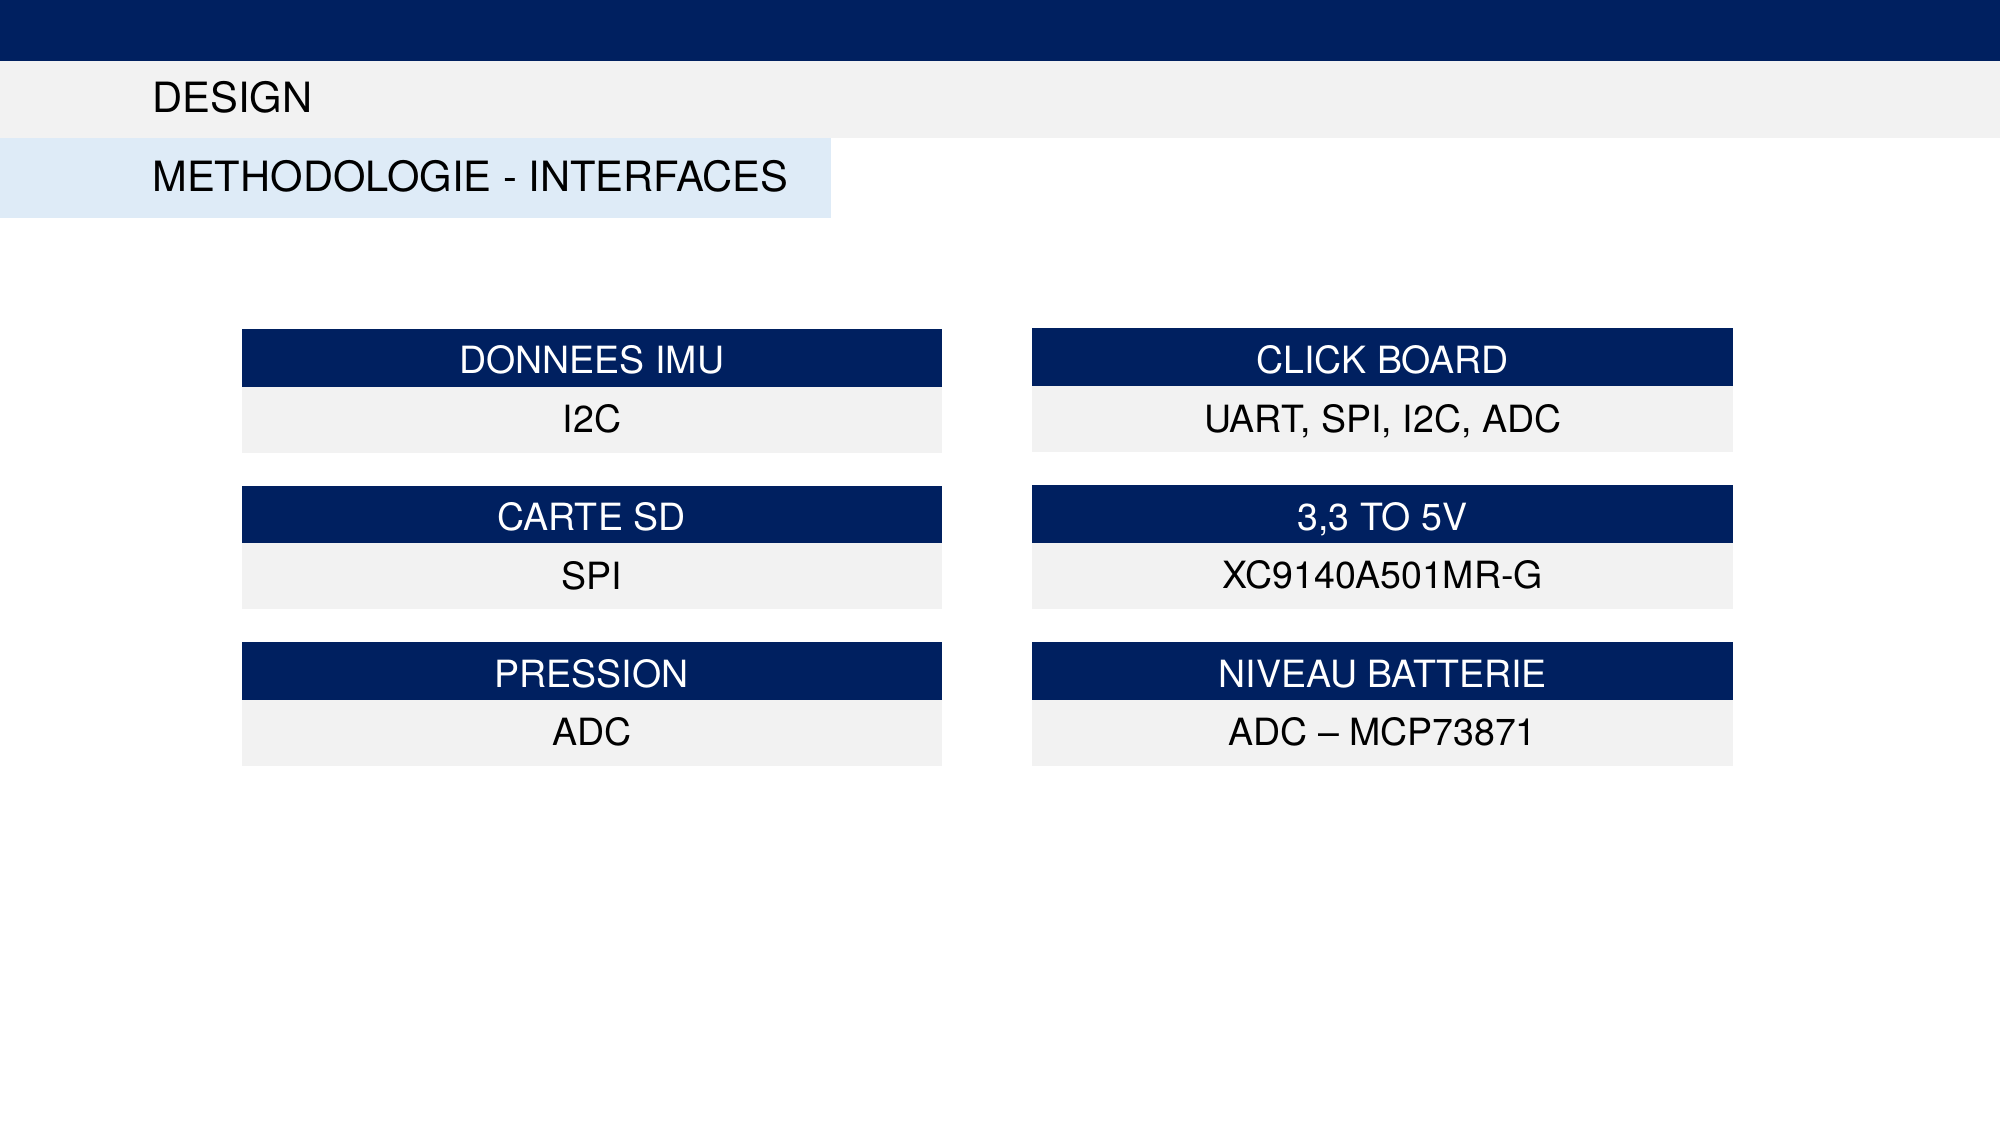

# DESIGN

METHODOLOGIE - INTERFACES
CLICK BOARD
UART, SPI, I2C, ADC
DONNEES IMU
I2C
3,3 TO 5V
XC9140A501MR-G
CARTE SD
SPI
PRESSION
ADC
NIVEAU BATTERIE
ADC – MCP73871